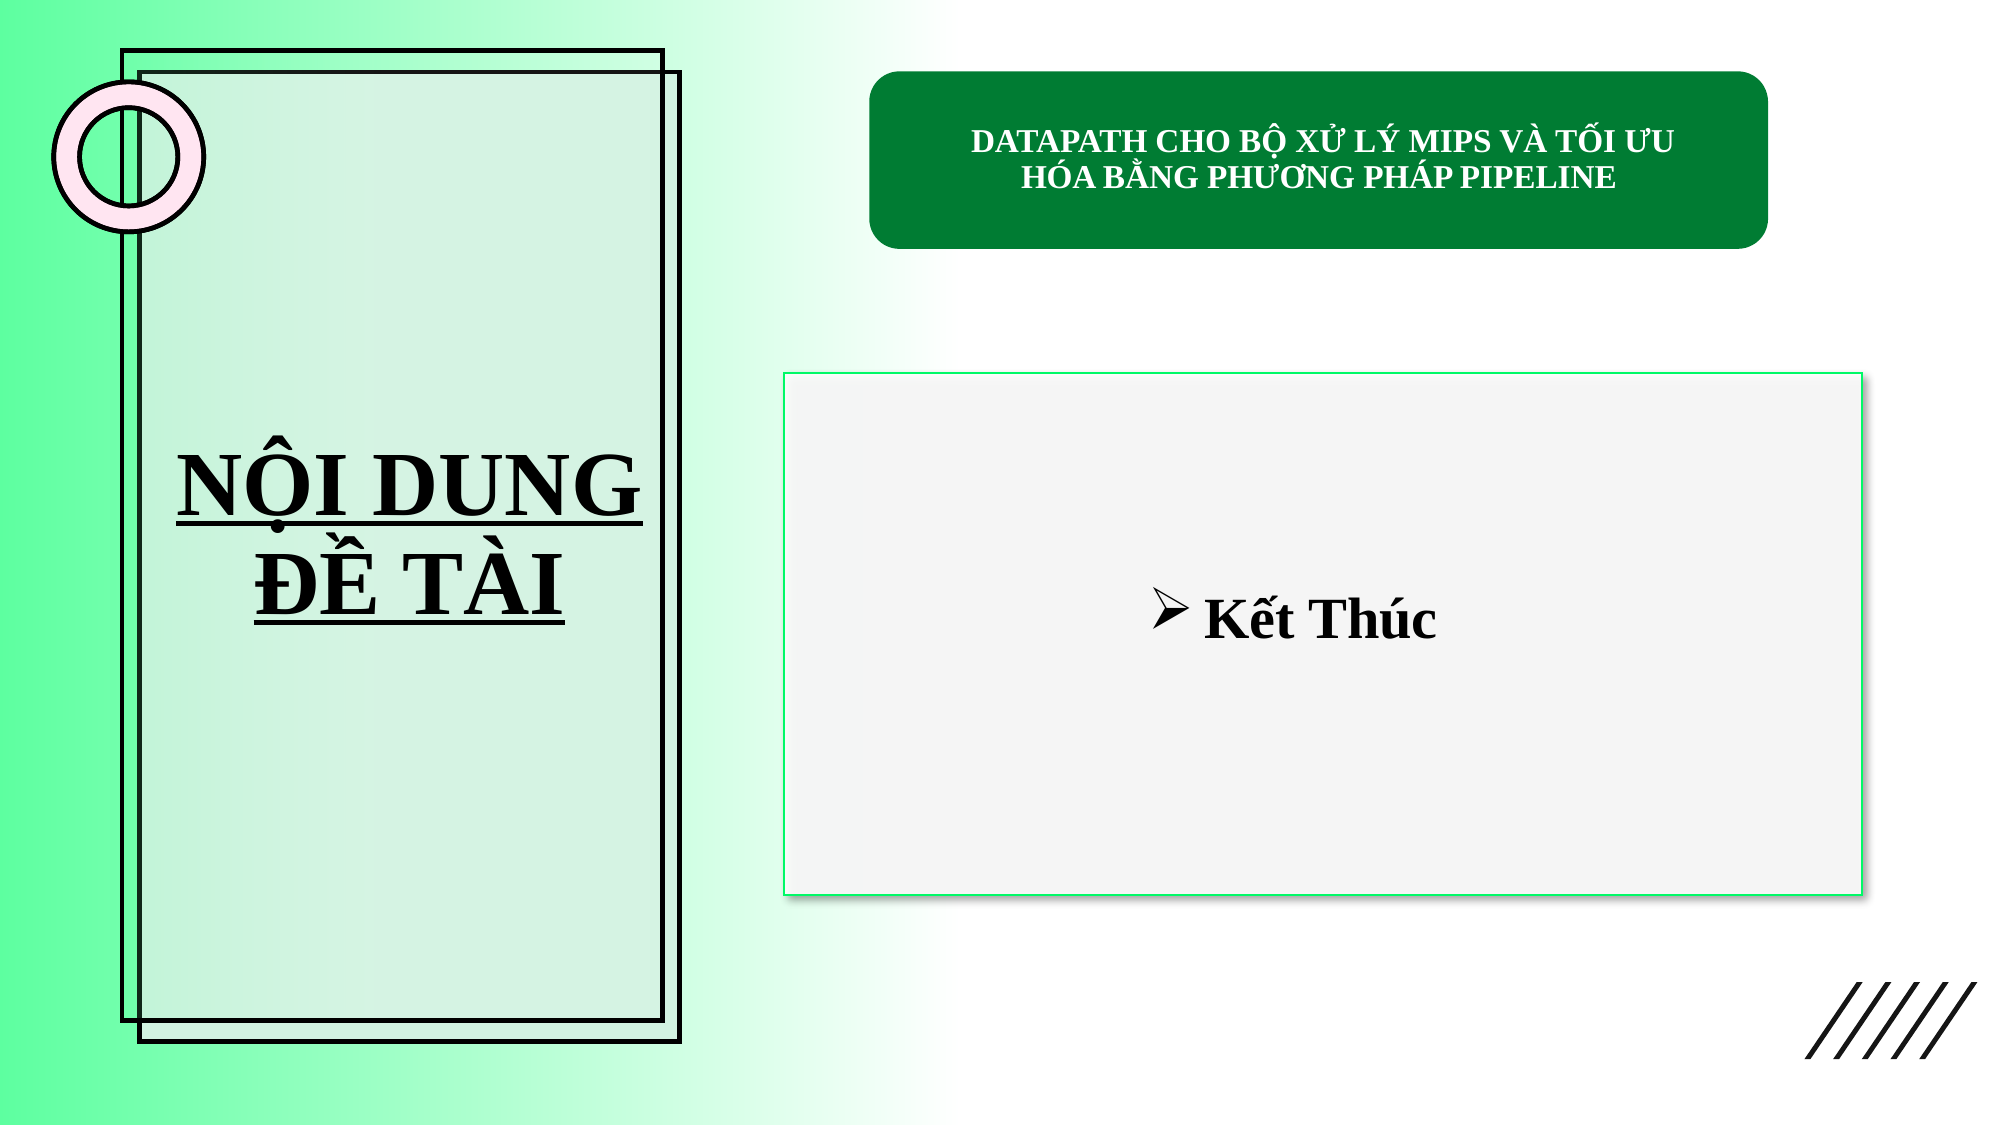

DATAPATH CHO BỘ XỬ LÝ MIPS VÀ TỐI ƯU HÓA BẰNG PHƯƠNG PHÁP PIPELINE

Kết Thúc

# NỘI DUNG ĐỀ TÀI